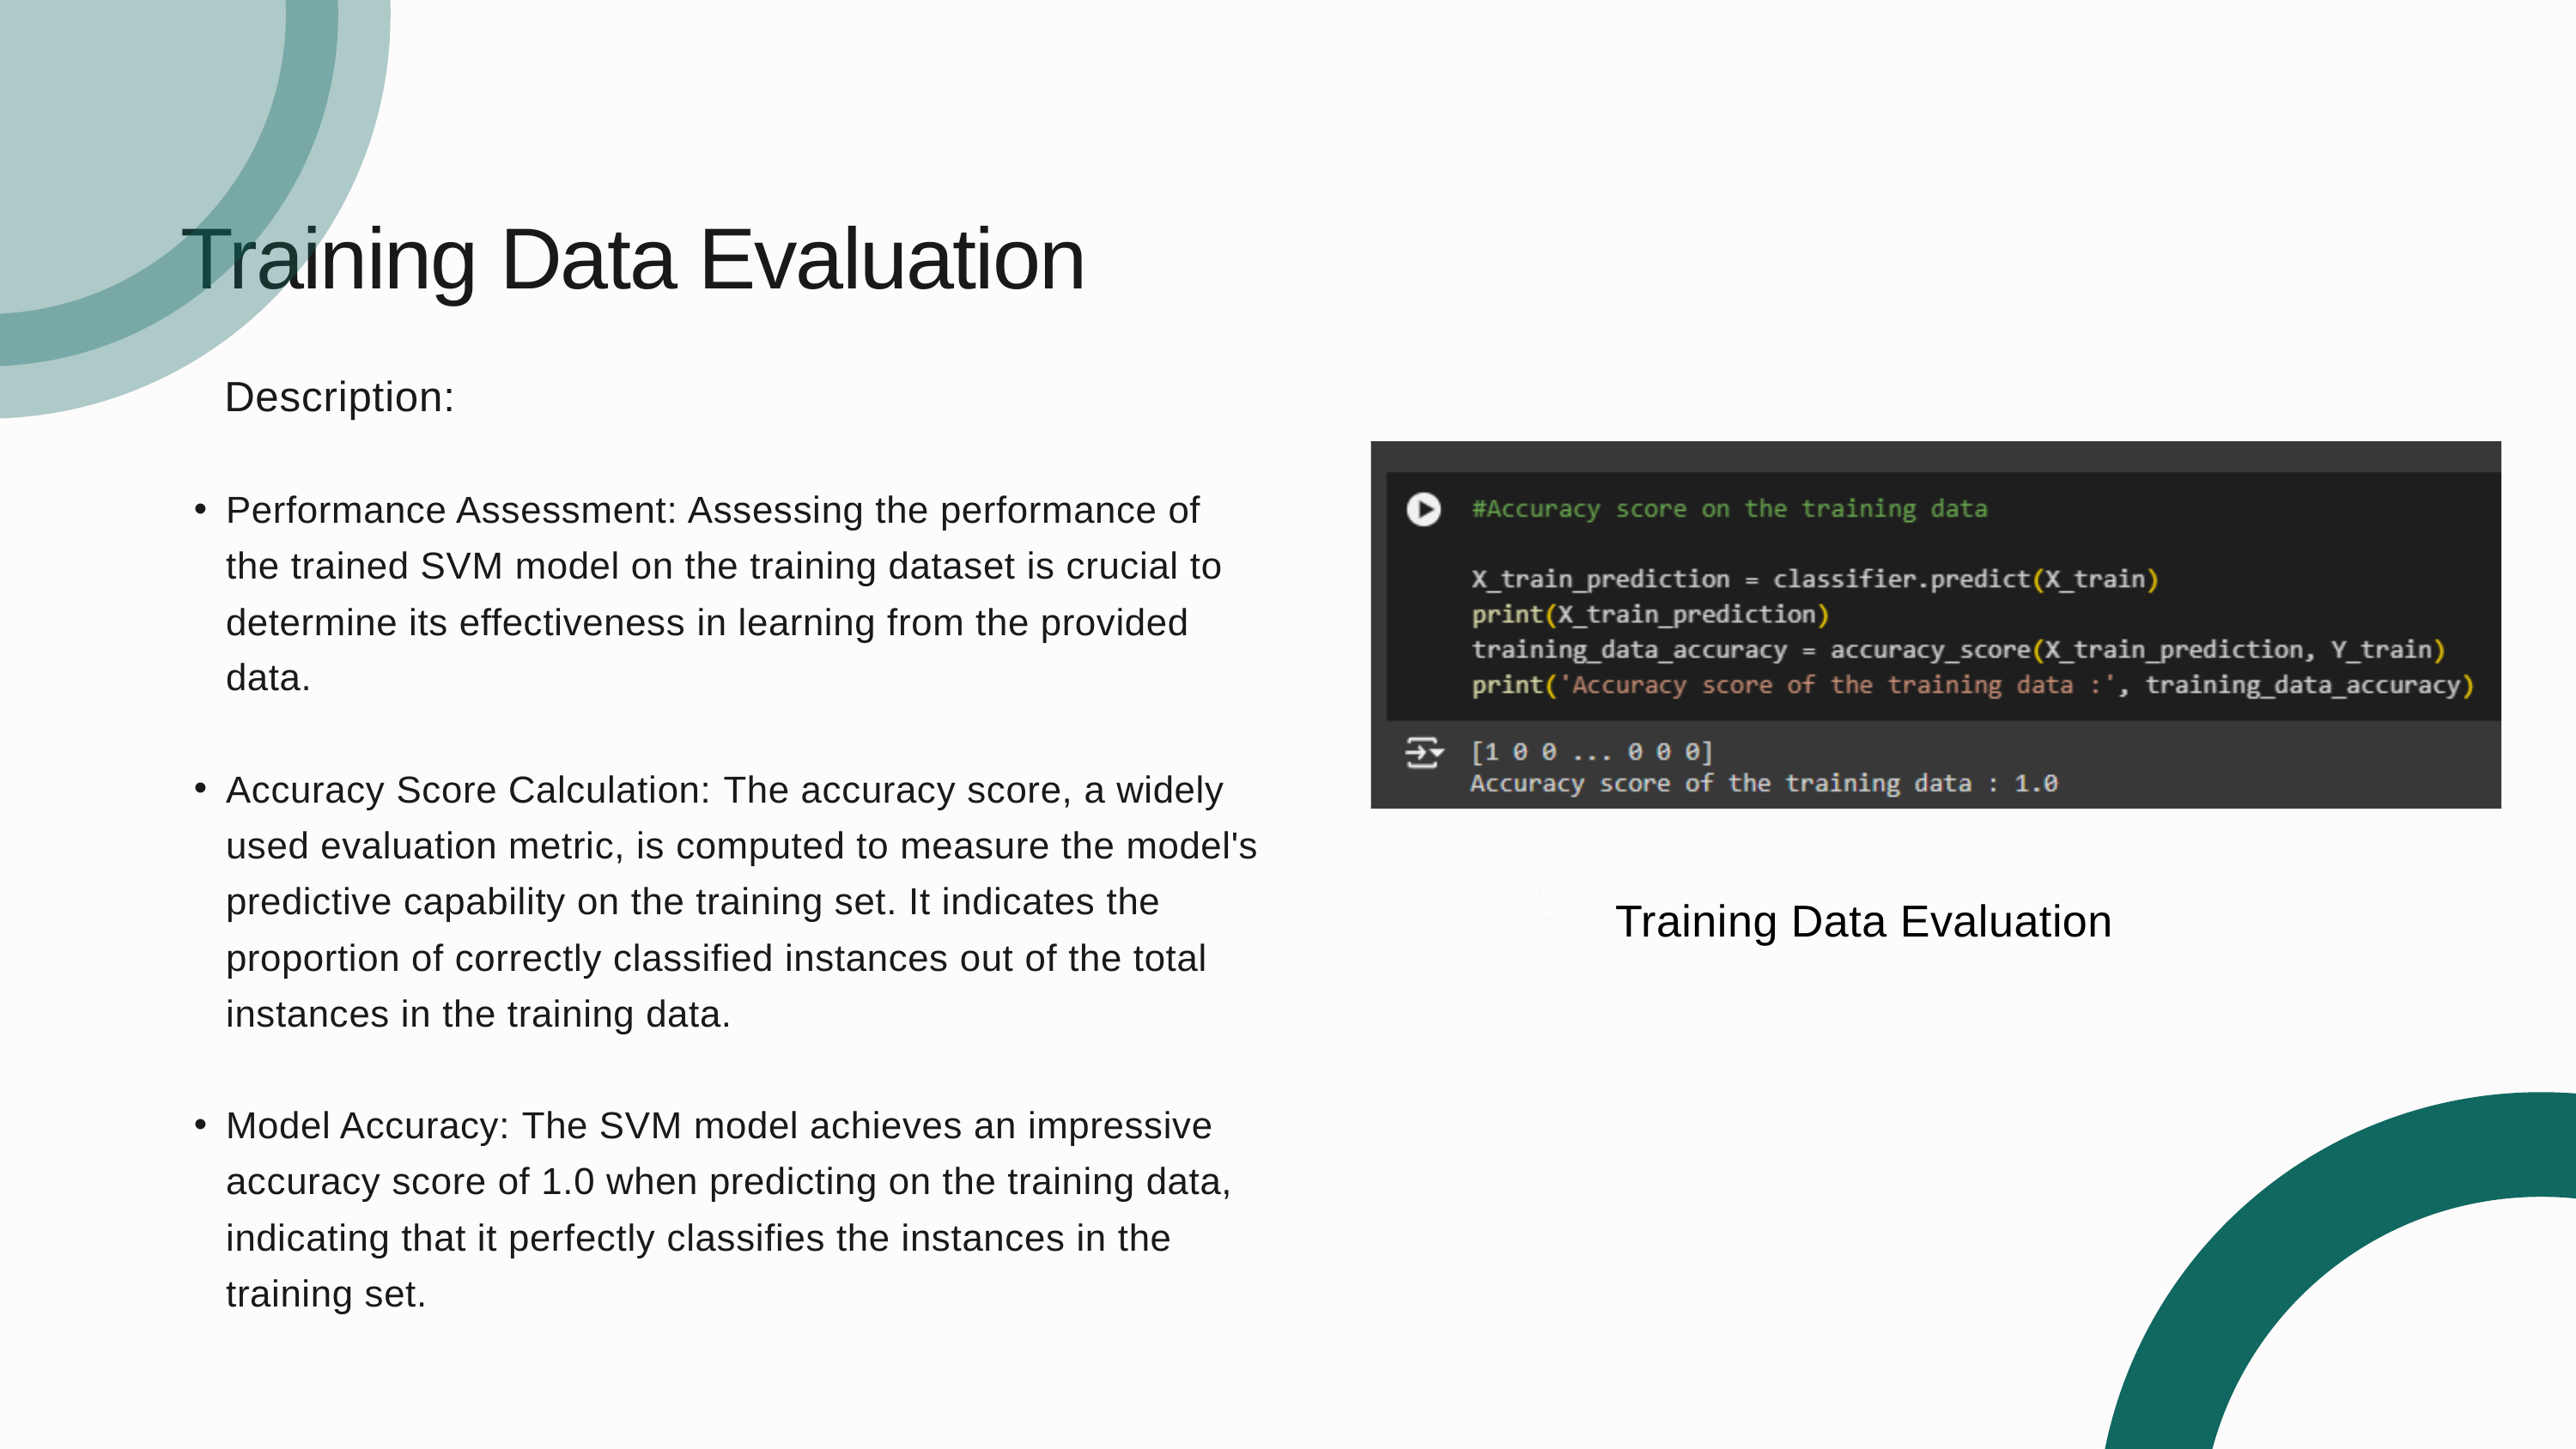

Training Data Evaluation
     Description:

Performance Assessment: Assessing the performance of the trained SVM model on the training dataset is crucial to determine its effectiveness in learning from the provided data.

Accuracy Score Calculation: The accuracy score, a widely used evaluation metric, is computed to measure the model's predictive capability on the training set. It indicates the proportion of correctly classified instances out of the total instances in the training data.

Model Accuracy: The SVM model achieves an impressive accuracy score of 1.0 when predicting on the training data, indicating that it perfectly classifies the instances in the training set.

Training Data Evaluation